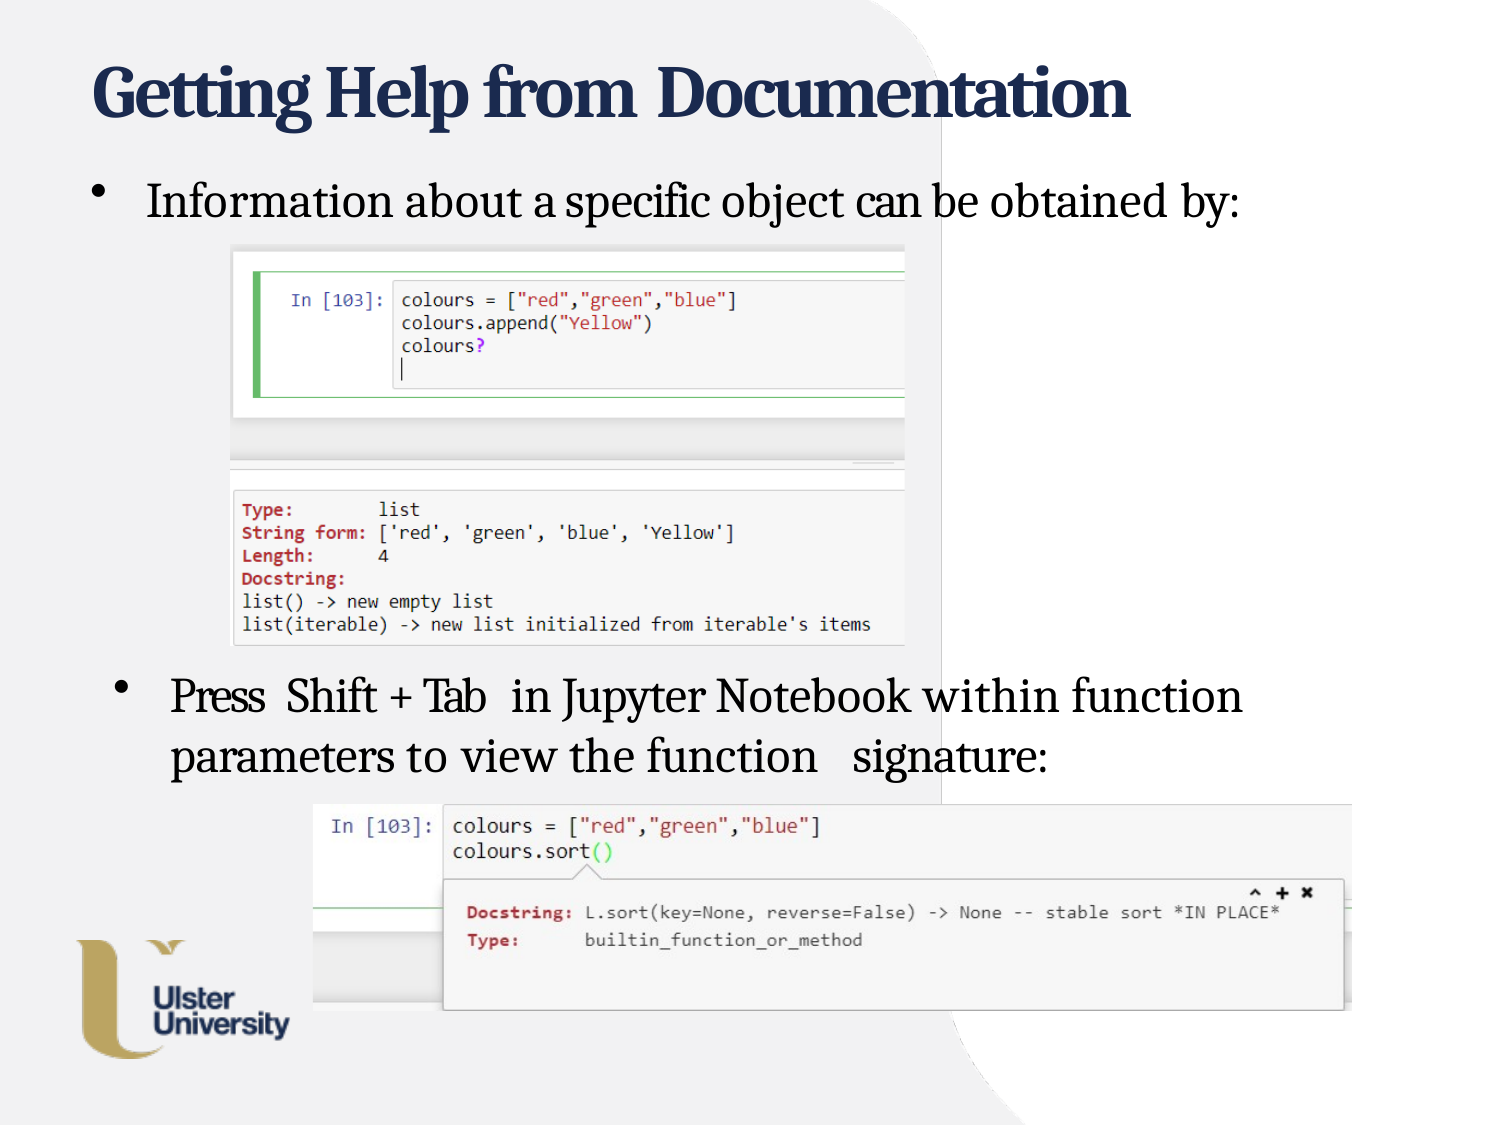

# Getting Help from Documentation
Information about a specific object can be obtained by:

Press  Shift + Tab  in Jupyter Notebook within function  parameters to view the function   signature: